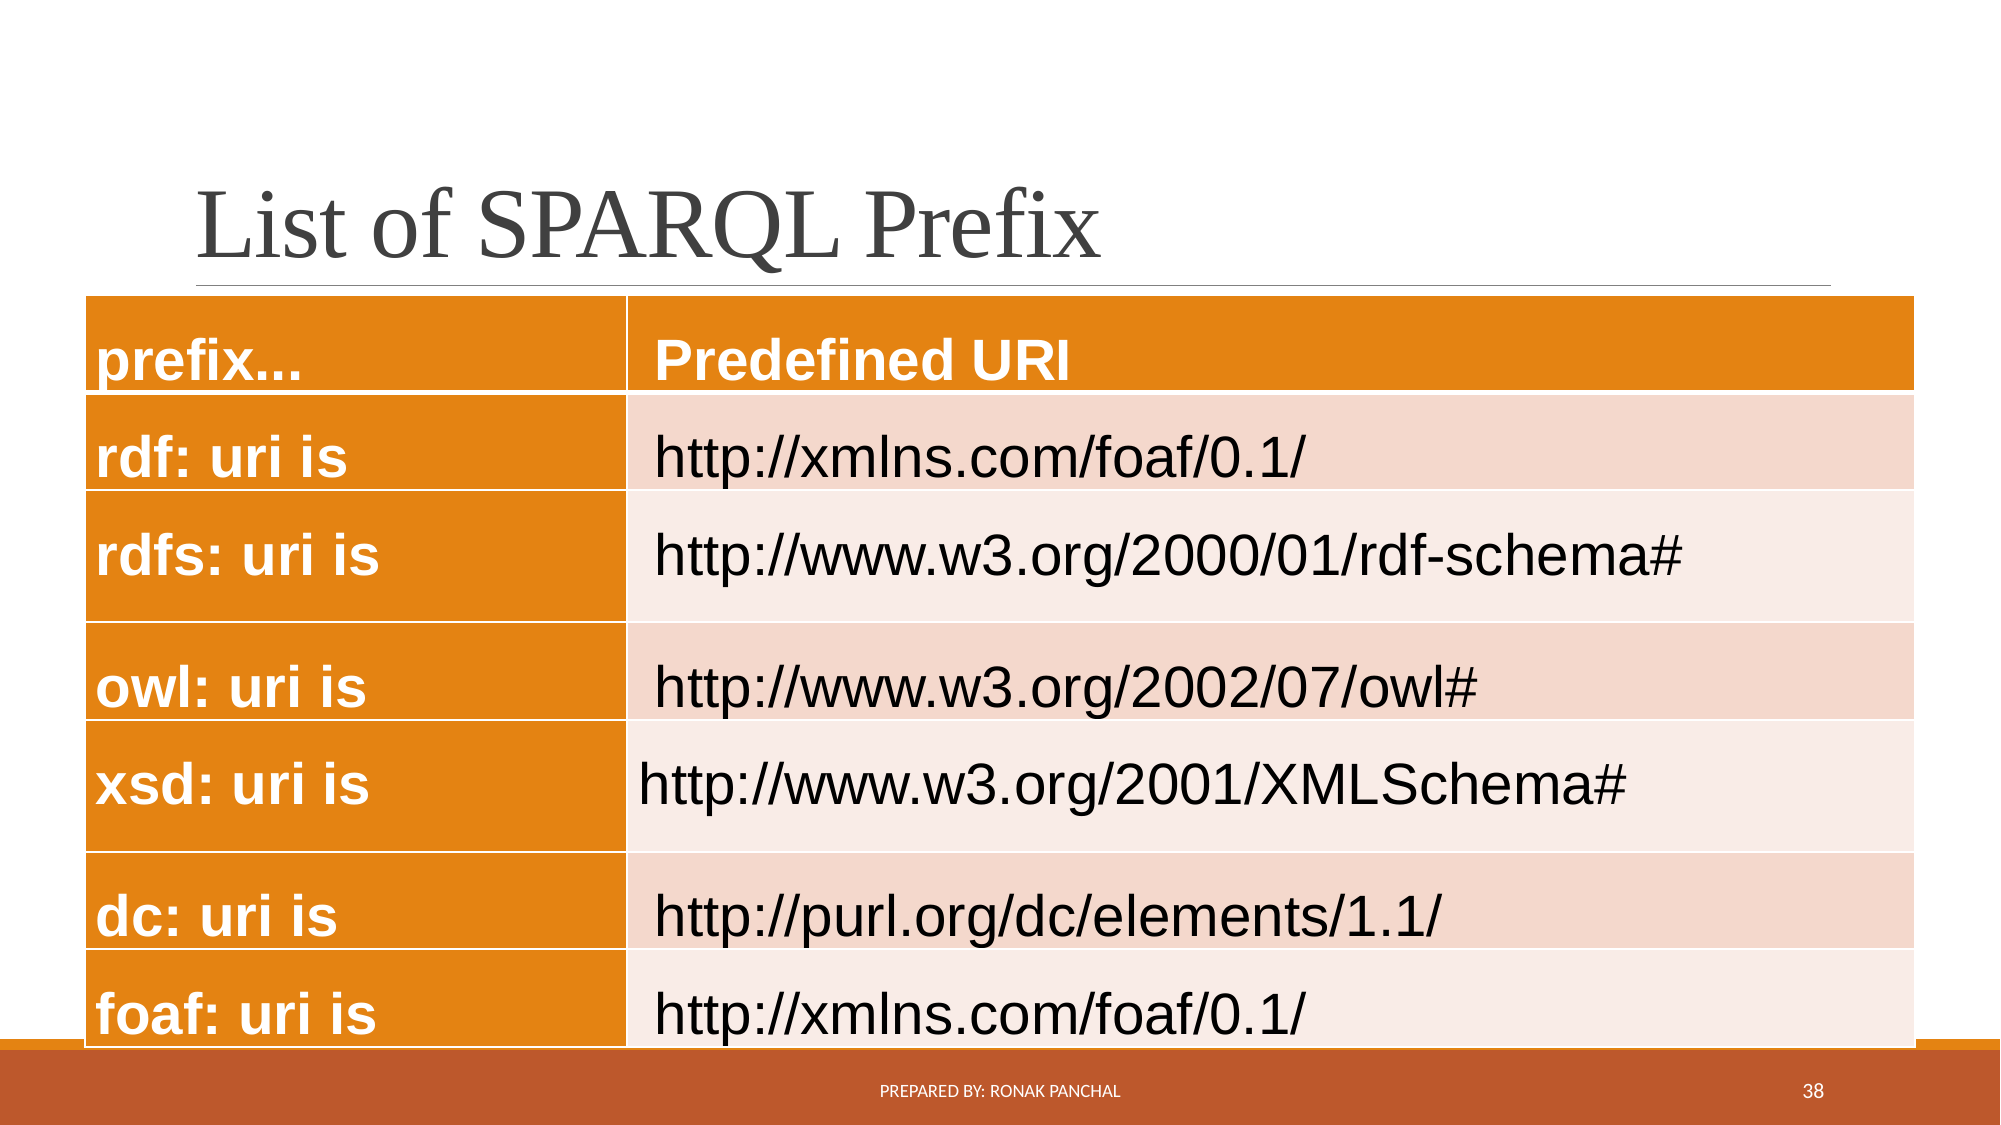

# List of SPARQL Prefix
| prefix... | Predefined URI |
| --- | --- |
| rdf: uri is | http://xmlns.com/foaf/0.1/ |
| rdfs: uri is | http://www.w3.org/2000/01/rdf-schema# |
| owl: uri is | http://www.w3.org/2002/07/owl# |
| xsd: uri is | http://www.w3.org/2001/XMLSchema# |
| dc: uri is | http://purl.org/dc/elements/1.1/ |
| foaf: uri is | http://xmlns.com/foaf/0.1/ |

Prepared By: Ronak Panchal
38